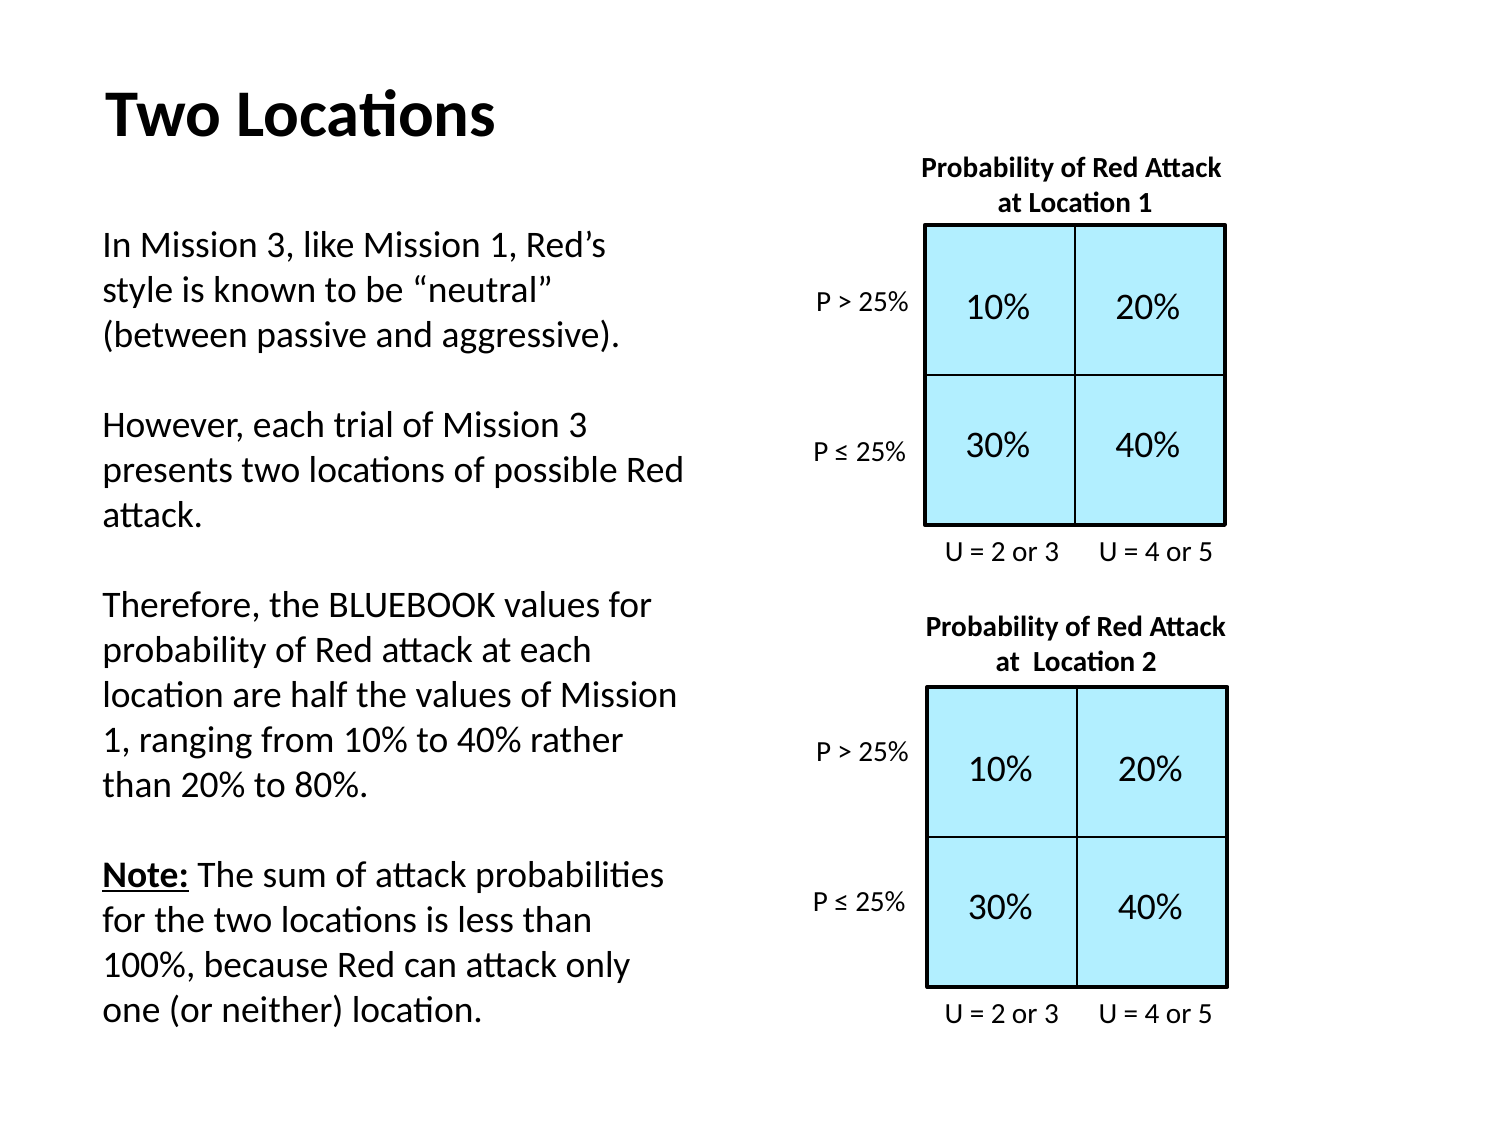

Two Locations
Probability of Red Attack
at Location 1
In Mission 3, like Mission 1, Red’s style is known to be “neutral” (between passive and aggressive).

However, each trial of Mission 3 presents two locations of possible Red attack.

Therefore, the BLUEBOOK values for probability of Red attack at each location are half the values of Mission 1, ranging from 10% to 40% rather than 20% to 80%.

Note: The sum of attack probabilities for the two locations is less than 100%, because Red can attack only one (or neither) location.

P > 25%
10%
20%

30%
40%
P ≤ 25%
U = 2 or 3
U = 4 or 5
Probability of Red Attack
at  Location 2

P > 25%
10%
20%

P ≤ 25%
30%
40%
U = 2 or 3
U = 4 or 5